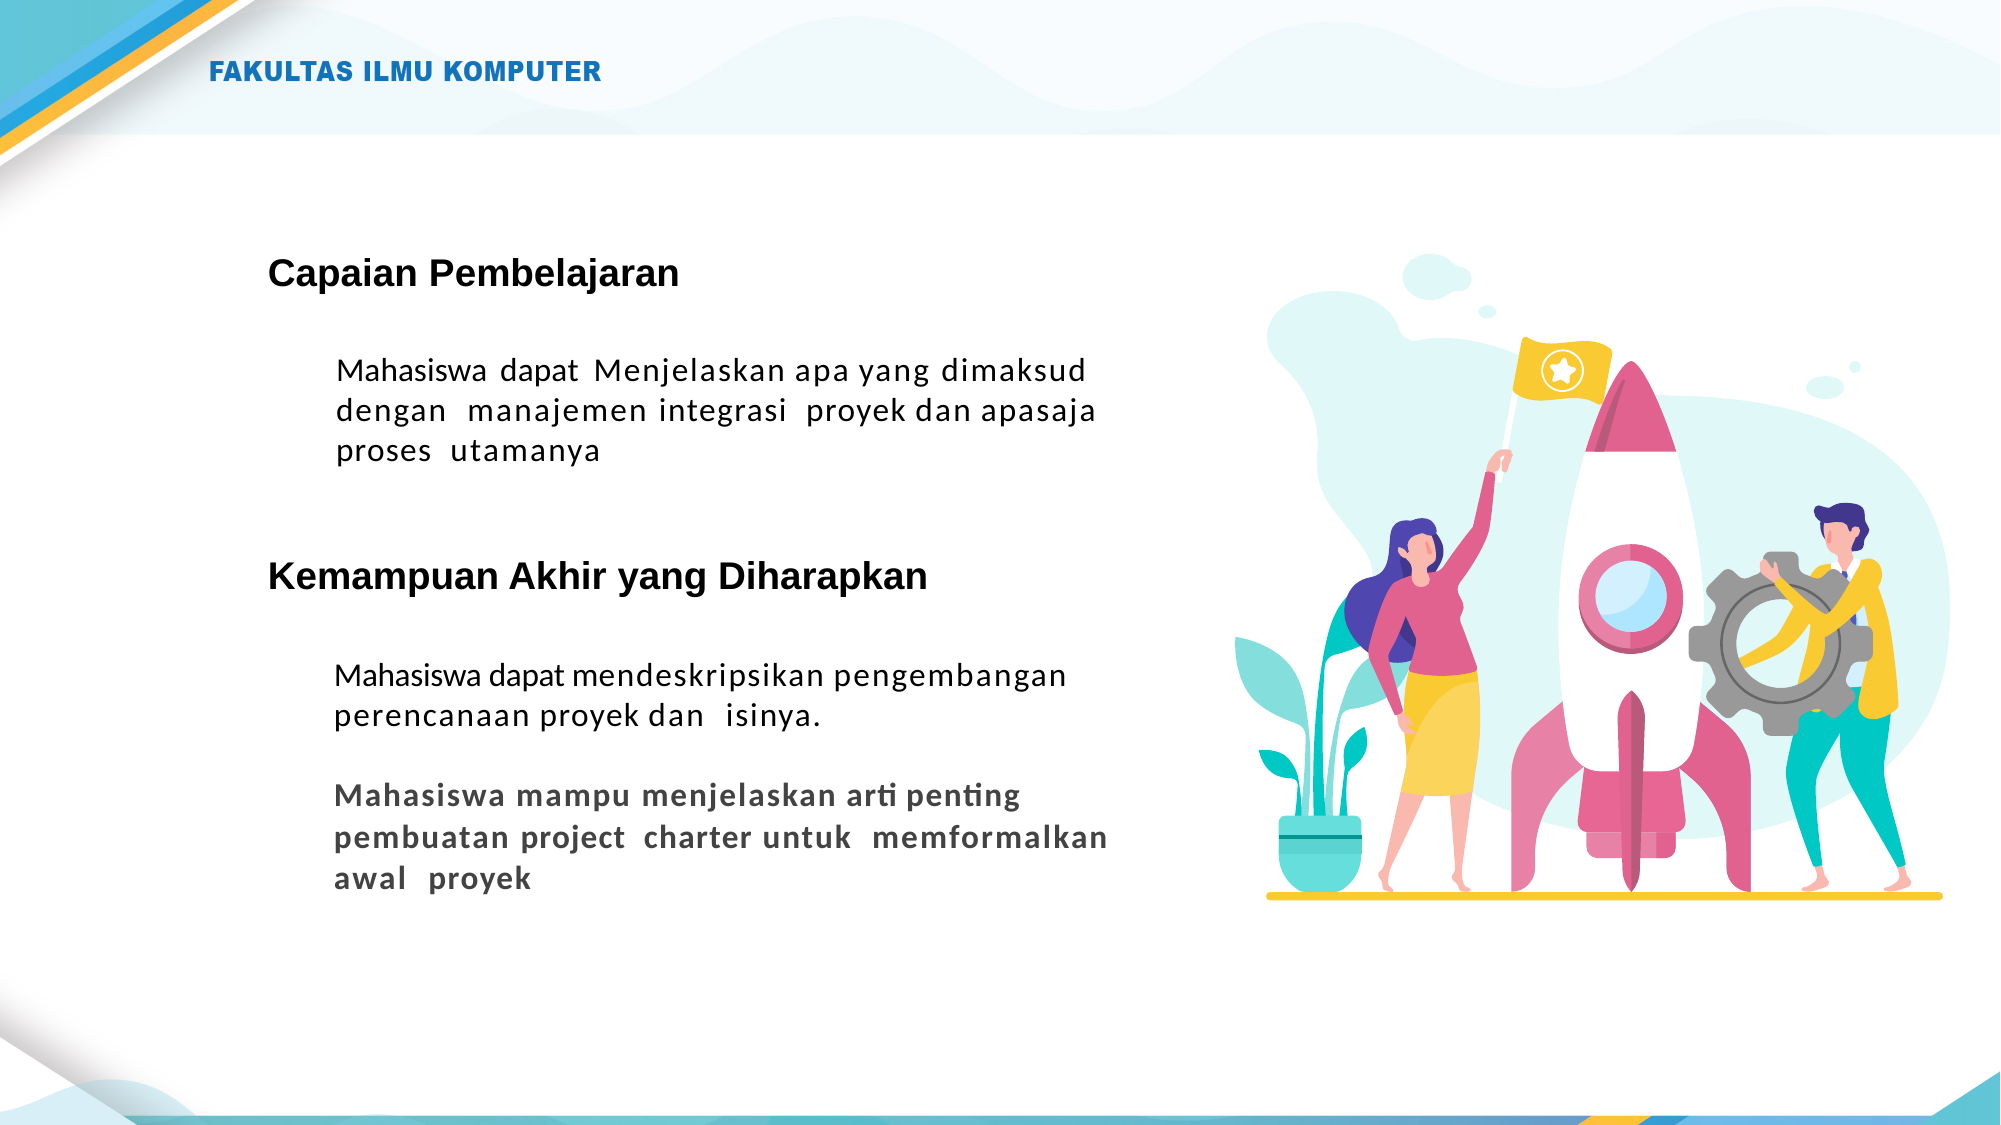

# Capaian Pembelajaran

Mahasiswa dapat Menjelaskan apa yang dimaksud dengan  manajemen integrasi  proyek dan apasaja proses  utamanya

Kemampuan Akhir yang Diharapkan
Mahasiswa dapat mendeskripsikan pengembangan  perencanaan proyek dan  isinya.

Mahasiswa mampu menjelaskan arti penting
pembuatan project  charter untuk  memformalkan awal  proyek